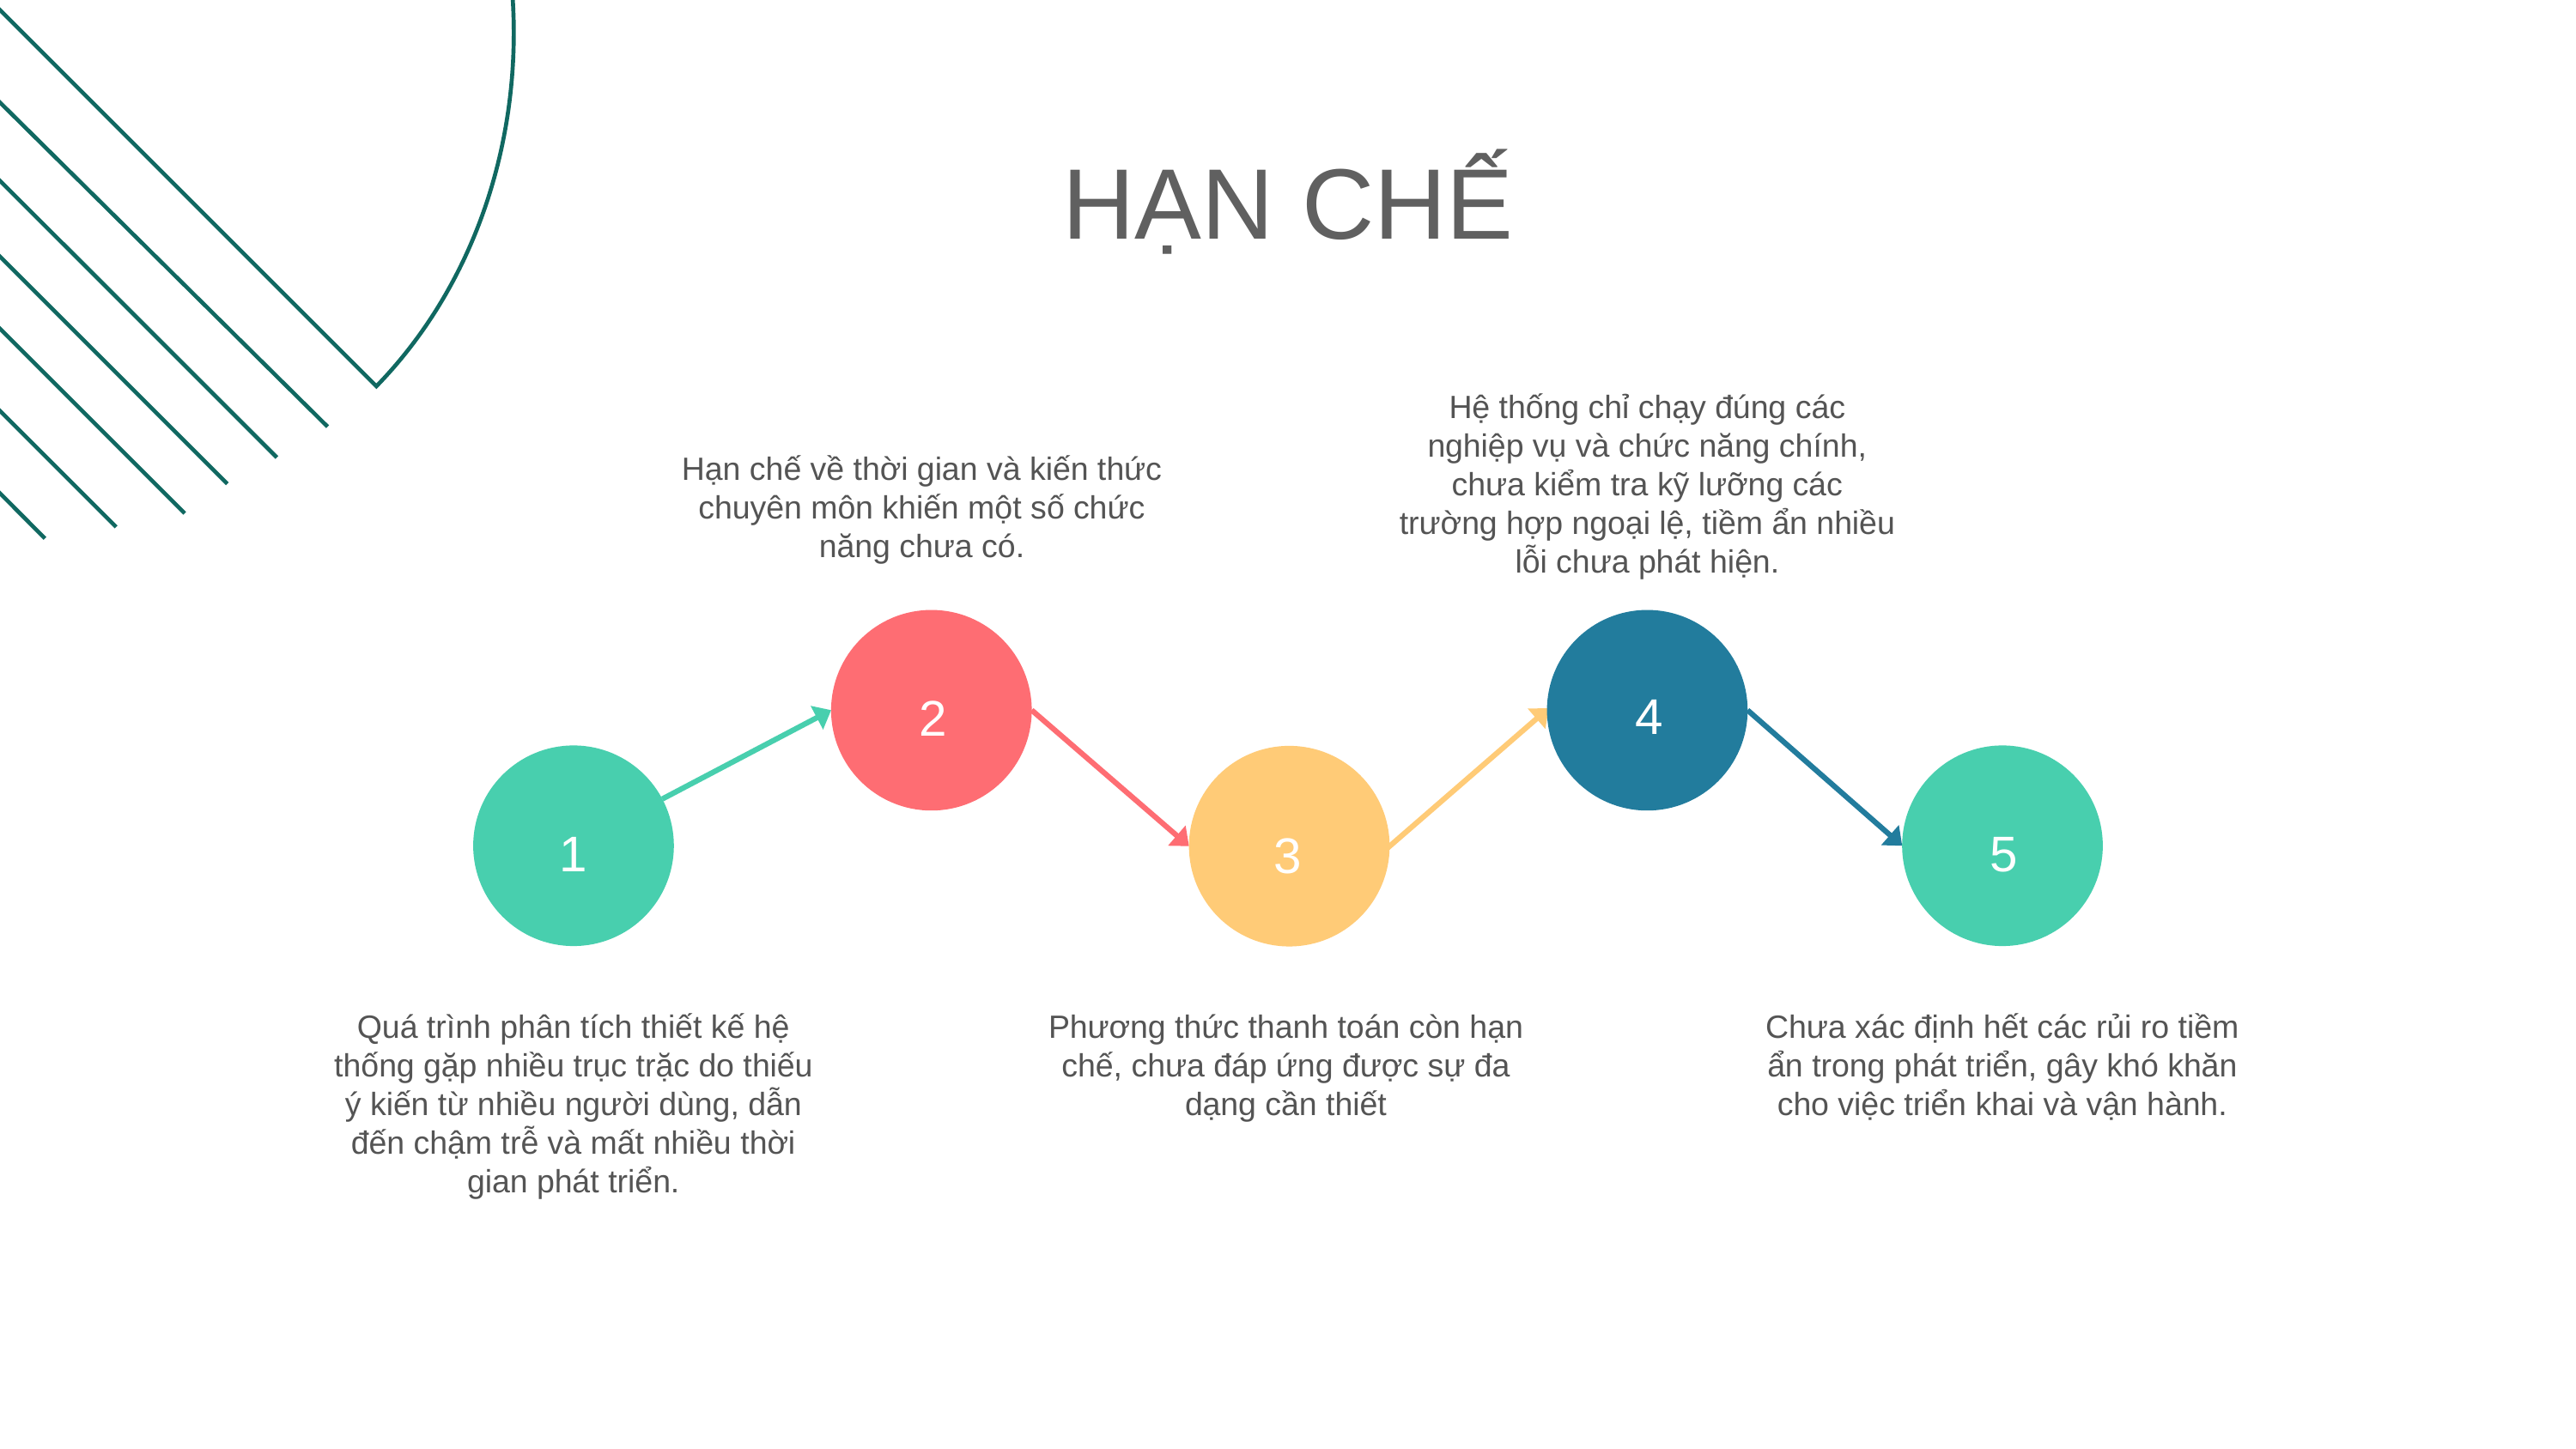

HẠN CHẾ
Hệ thống chỉ chạy đúng các nghiệp vụ và chức năng chính, chưa kiểm tra kỹ lưỡng các trường hợp ngoại lệ, tiềm ẩn nhiều lỗi chưa phát hiện.

Hạn chế về thời gian và kiến thức chuyên môn khiến một số chức năng chưa có.

4
2

1
5
3
Quá trình phân tích thiết kế hệ thống gặp nhiều trục trặc do thiếu ý kiến từ nhiều người dùng, dẫn đến chậm trễ và mất nhiều thời gian phát triển.

Phương thức thanh toán còn hạn chế, chưa đáp ứng được sự đa dạng cần thiết
Chưa xác định hết các rủi ro tiềm ẩn trong phát triển, gây khó khăn cho việc triển khai và vận hành.